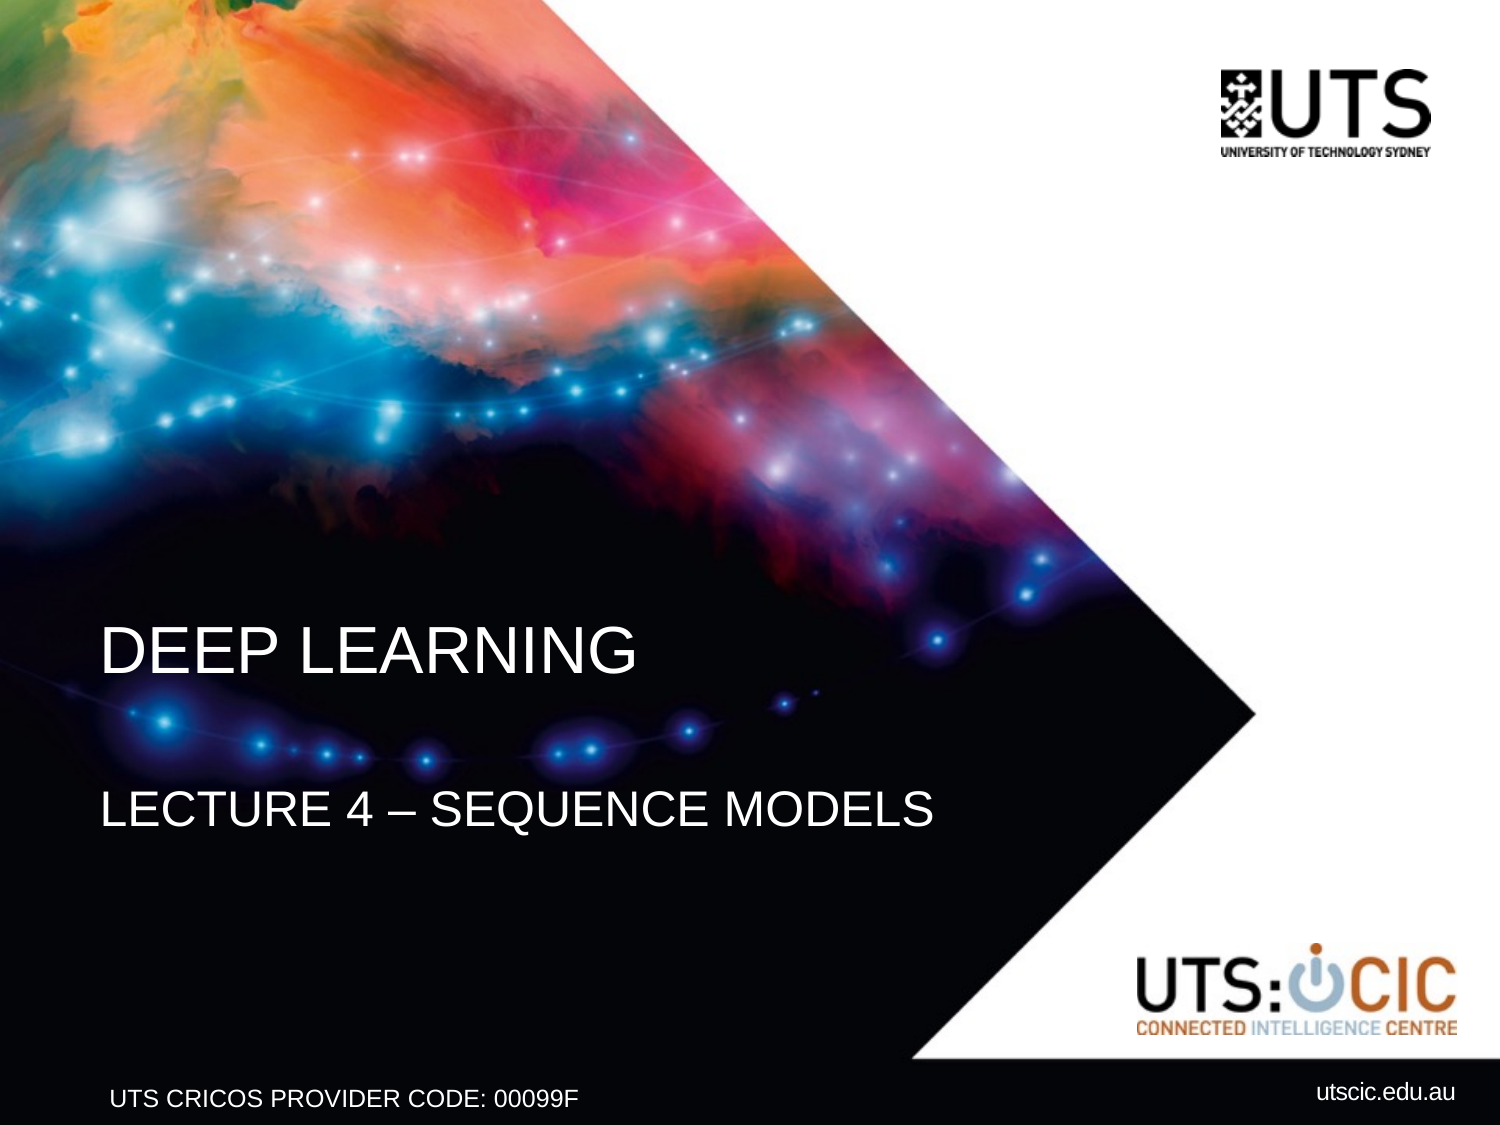

# Deep Learning Lecture 4 – Sequence Models
utscic.edu.au